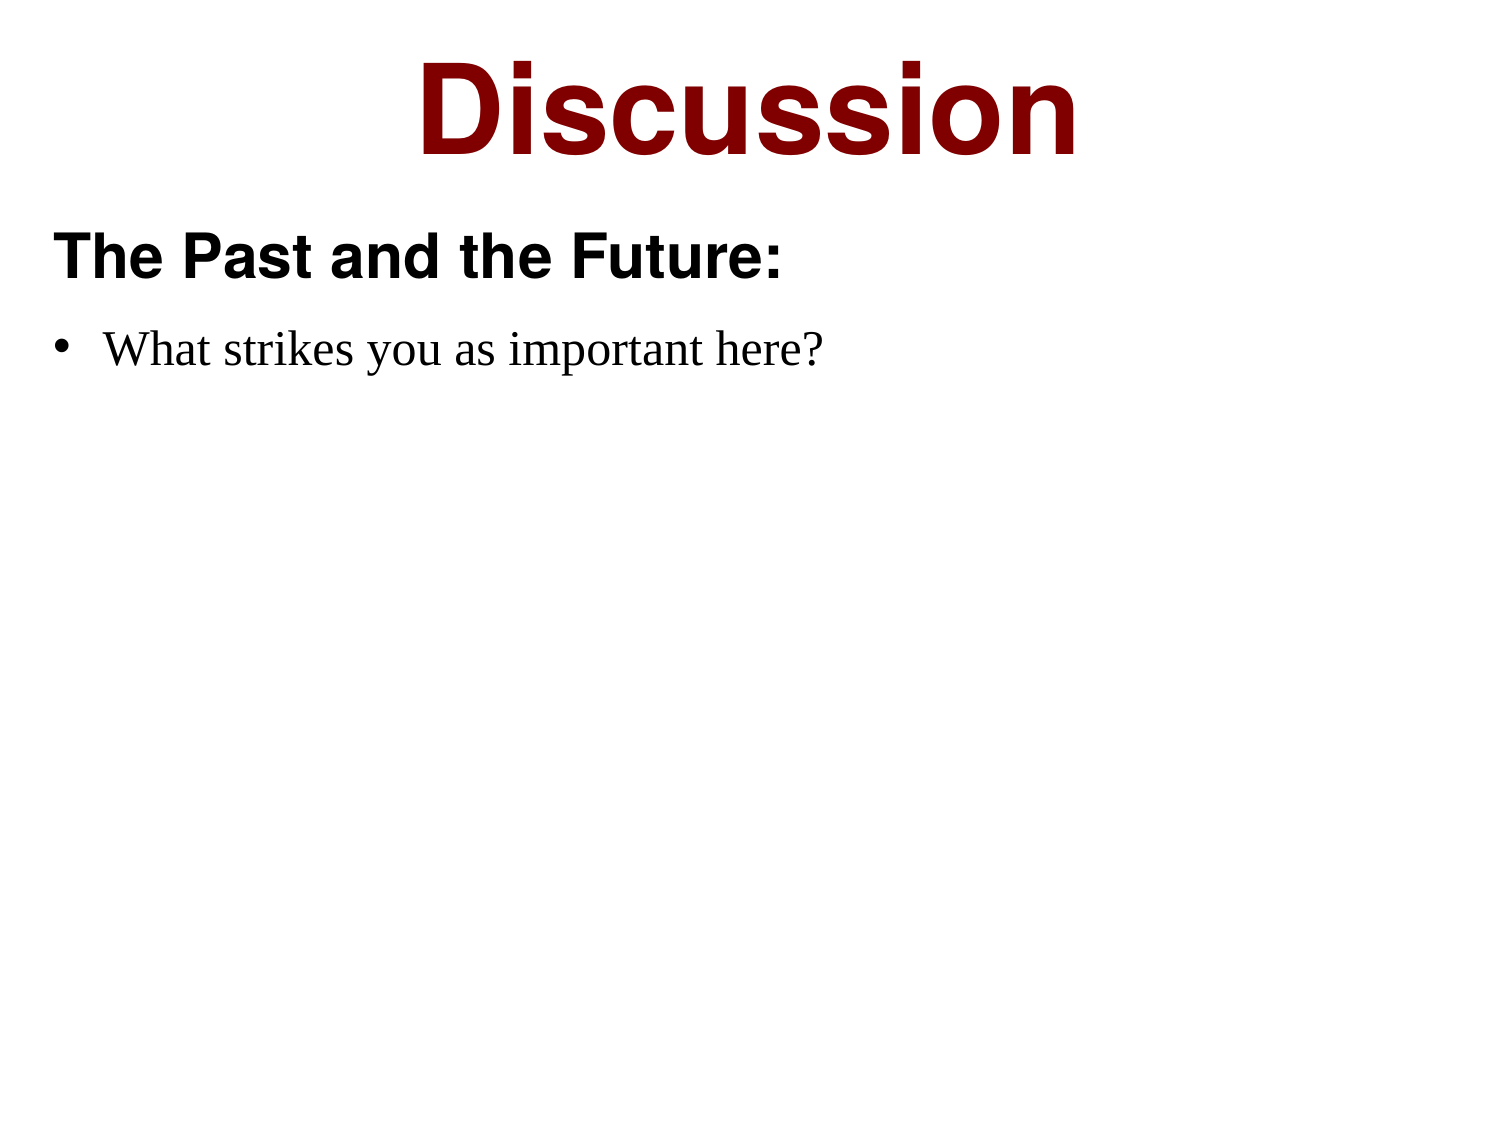

Discussion
The Past and the Future:
What strikes you as important here?